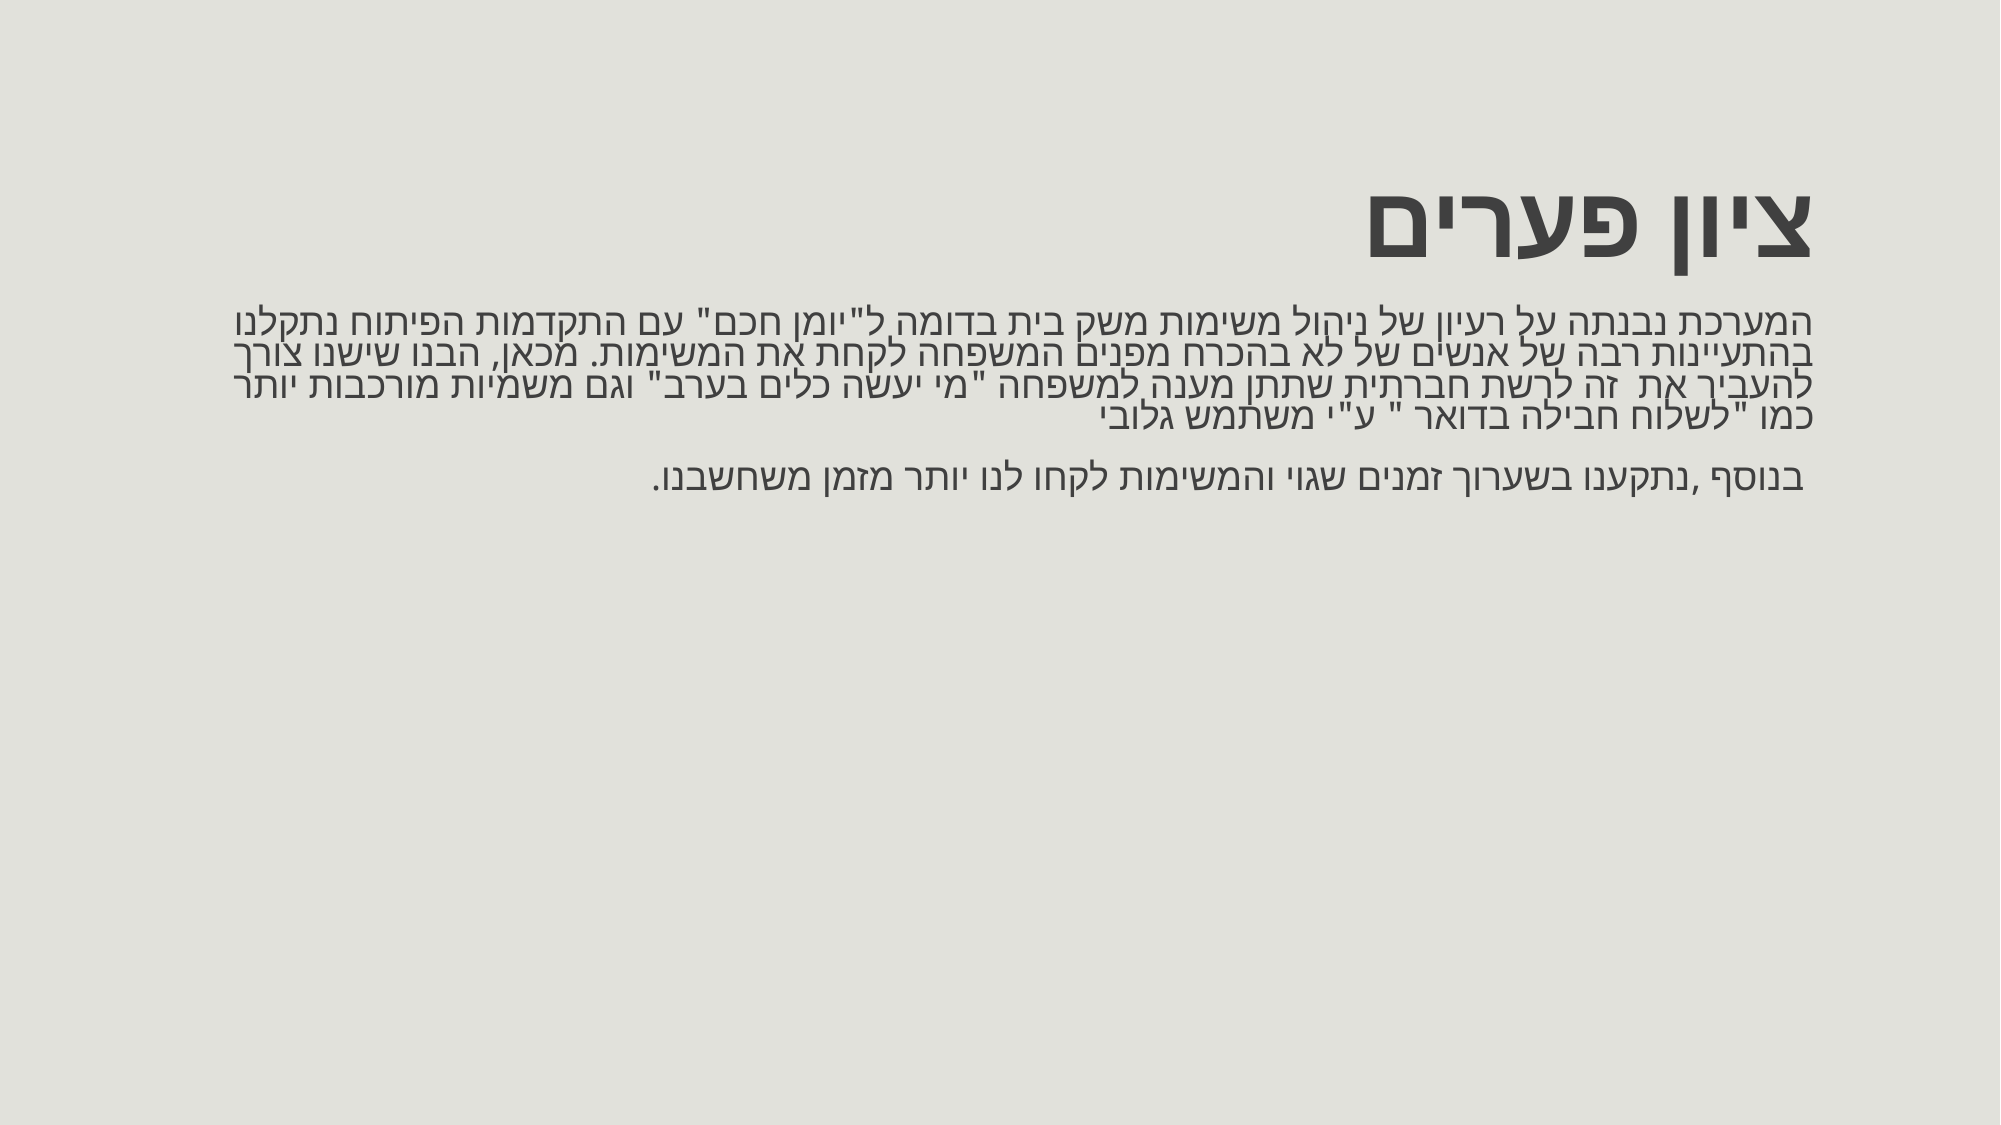

# ציון פערים
המערכת נבנתה על רעיון של ניהול משימות משק בית בדומה ל"יומן חכם" עם התקדמות הפיתוח נתקלנו בהתעיינות רבה של אנשים של לא בהכרח מפנים המשפחה לקחת את המשימות. מכאן, הבנו שישנו צורך להעביר את  זה לרשת חברתית שתתן מענה למשפחה "מי יעשה כלים בערב" וגם משמיות מורכבות יותר כמו "לשלוח חבילה בדואר " ע"י משתמש גלובי
 בנוסף ,נתקענו בשערוך זמנים שגוי והמשימות לקחו לנו יותר מזמן משחשבנו.